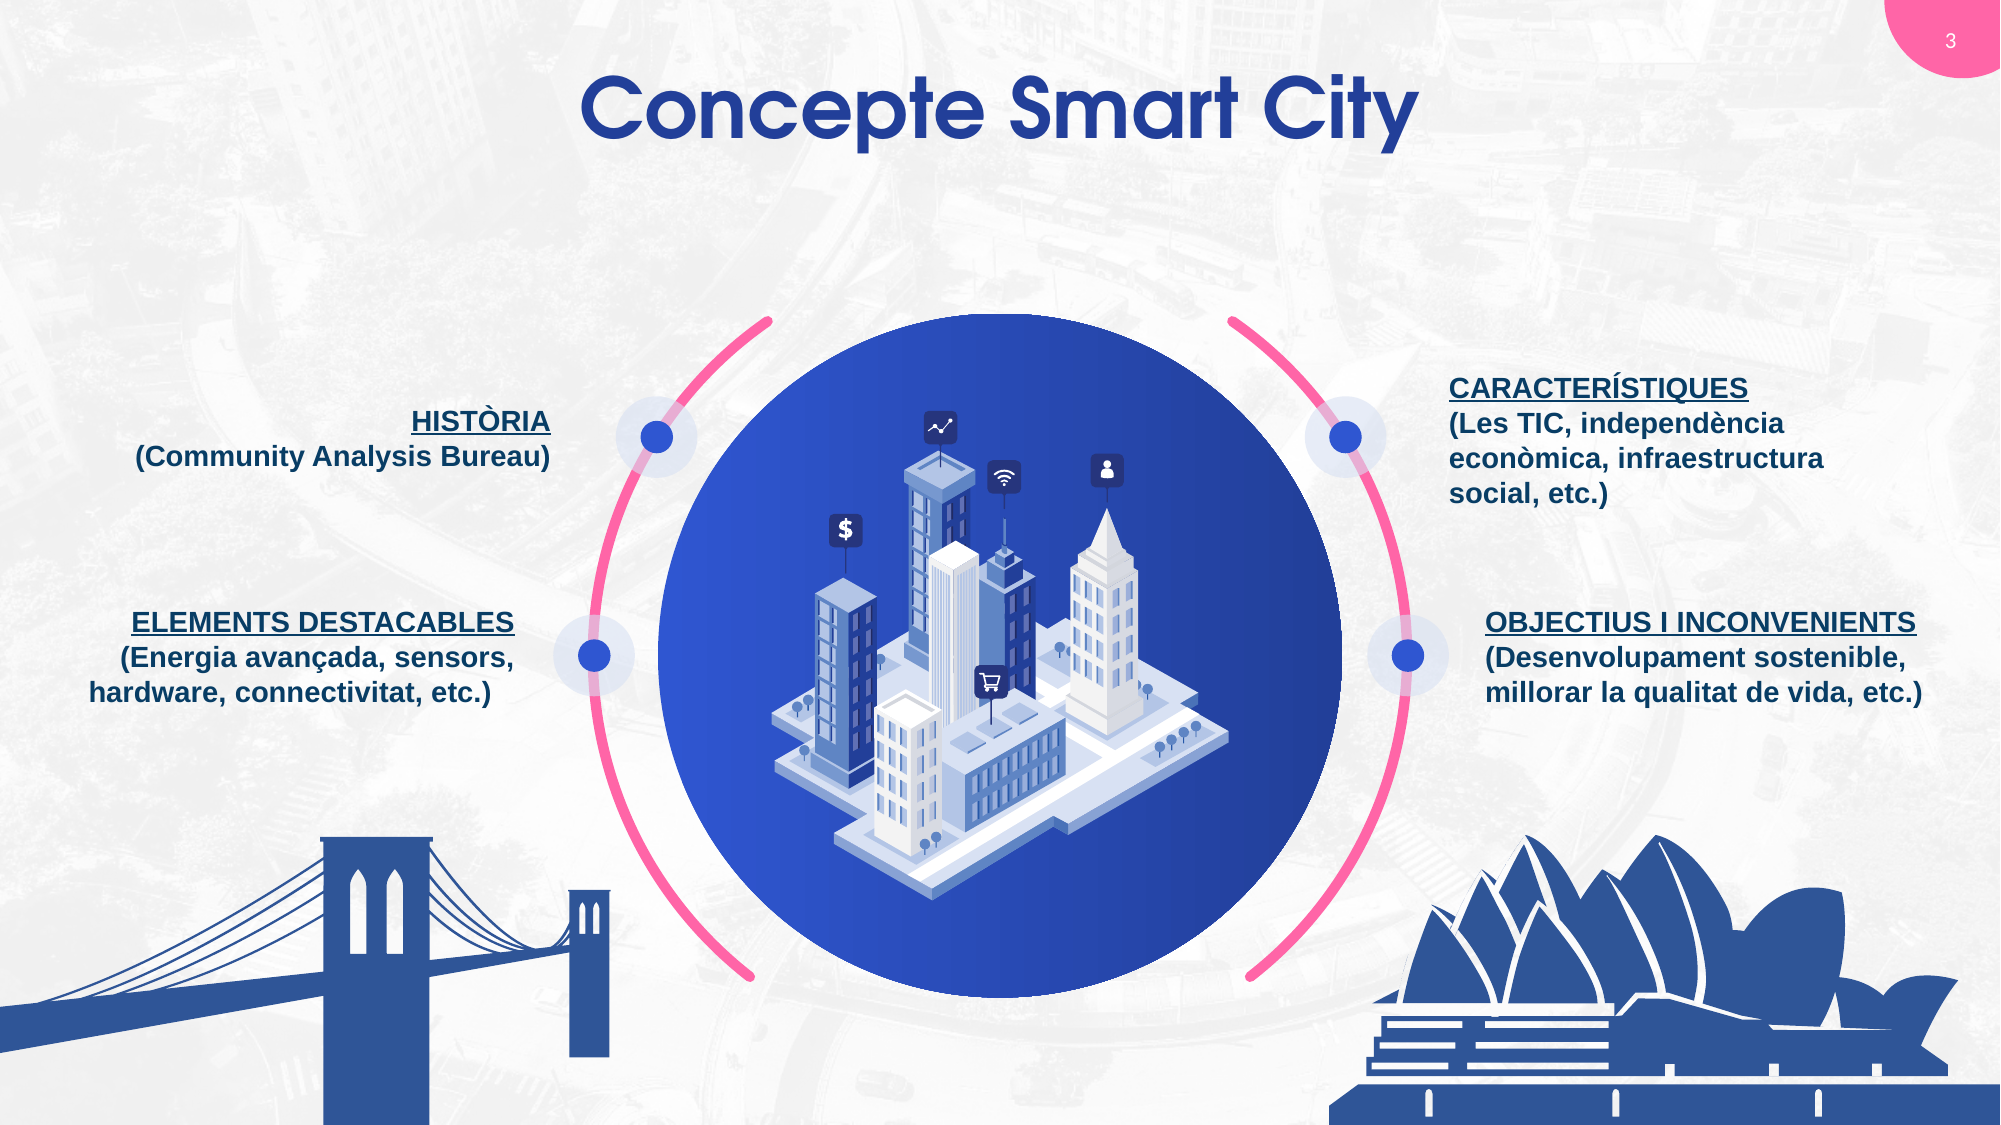

3
# Concepte Smart City

CARACTERÍSTIQUES
(Les TIC, independència econòmica, infraestructura social, etc.)

HISTÒRIA
(Community Analysis Bureau)

ELEMENTS DESTACABLES
(Energia avançada, sensors, hardware, connectivitat, etc.)
OBJECTIUS I INCONVENIENTS
(Desenvolupament sostenible, millorar la qualitat de vida, etc.)